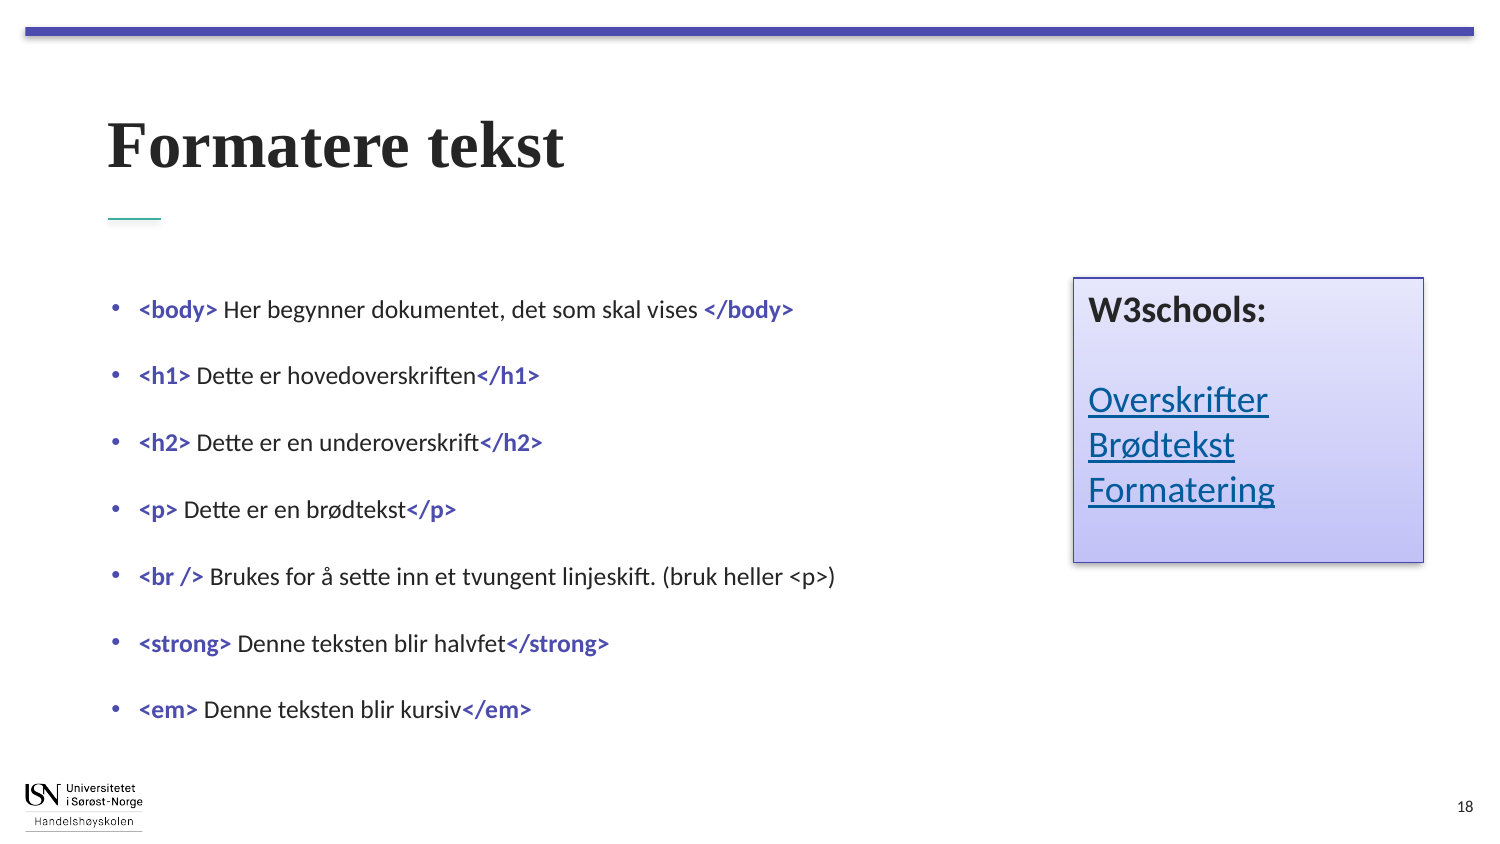

# Formatere tekst
<body> Her begynner dokumentet, det som skal vises </body>
<h1> Dette er hovedoverskriften</h1>
<h2> Dette er en underoverskrift</h2>
<p> Dette er en brødtekst</p>
<br /> Brukes for å sette inn et tvungent linjeskift. (bruk heller <p>)
<strong> Denne teksten blir halvfet</strong>
<em> Denne teksten blir kursiv</em>
W3schools:

Overskrifter
Brødtekst
Formatering

18